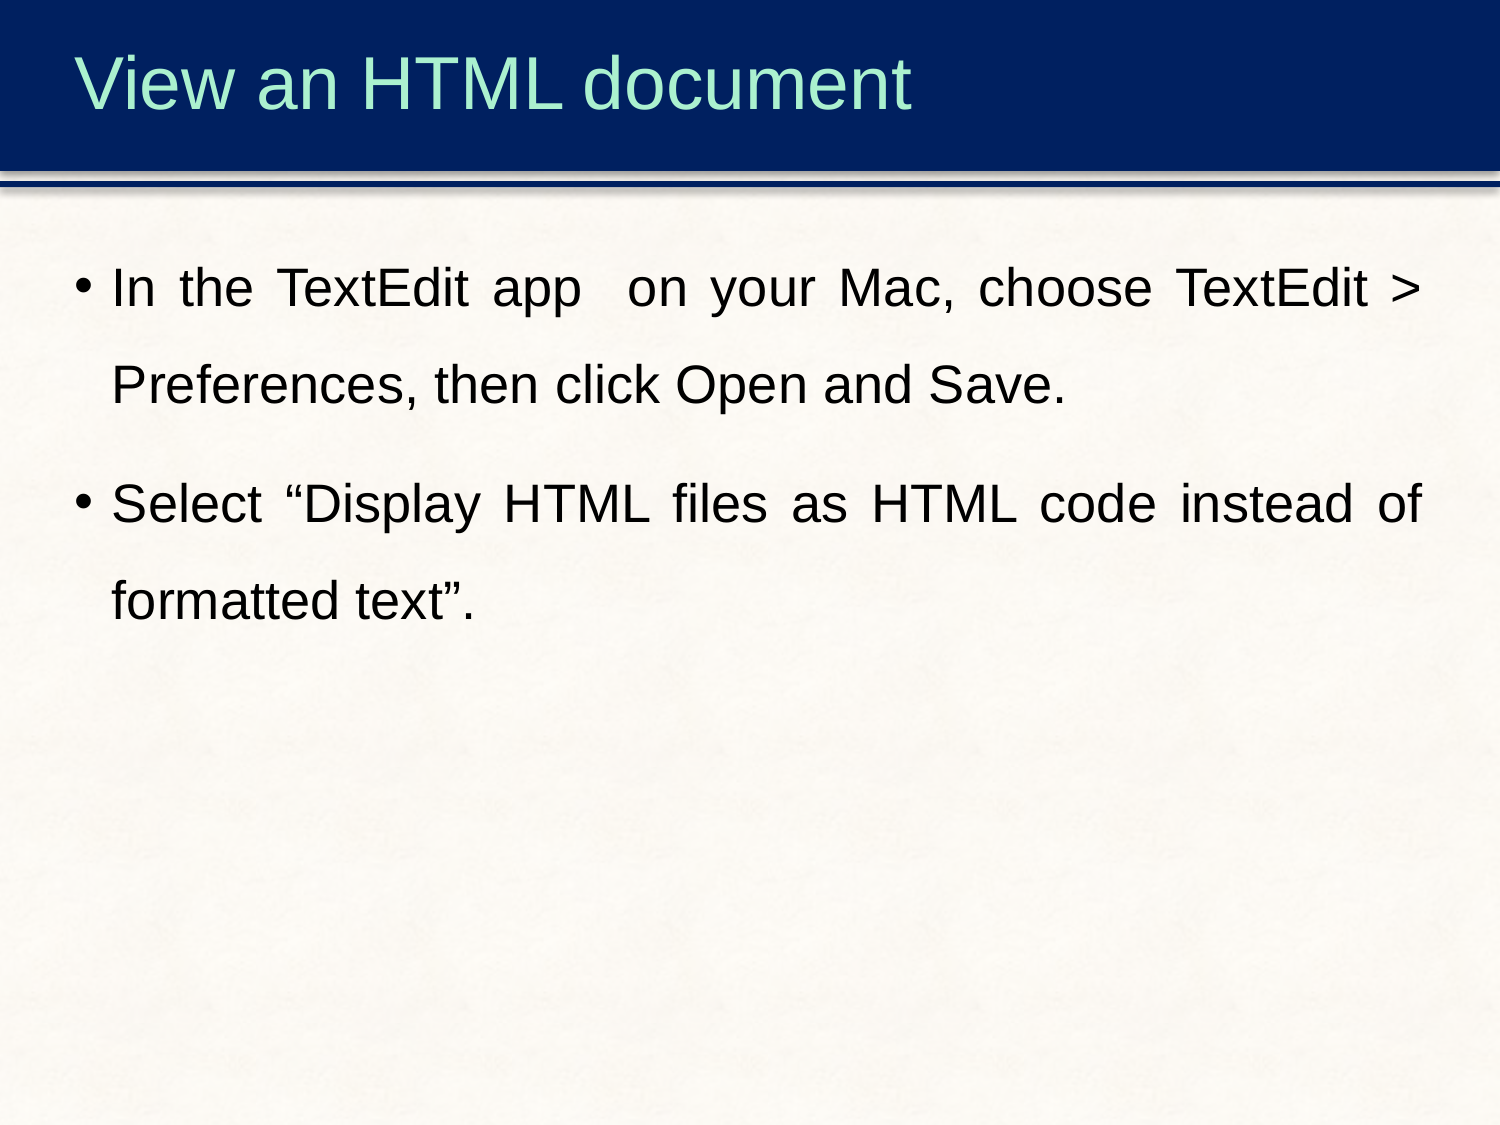

# View an HTML document
In the TextEdit app  on your Mac, choose TextEdit > Preferences, then click Open and Save.
Select “Display HTML files as HTML code instead of formatted text”.